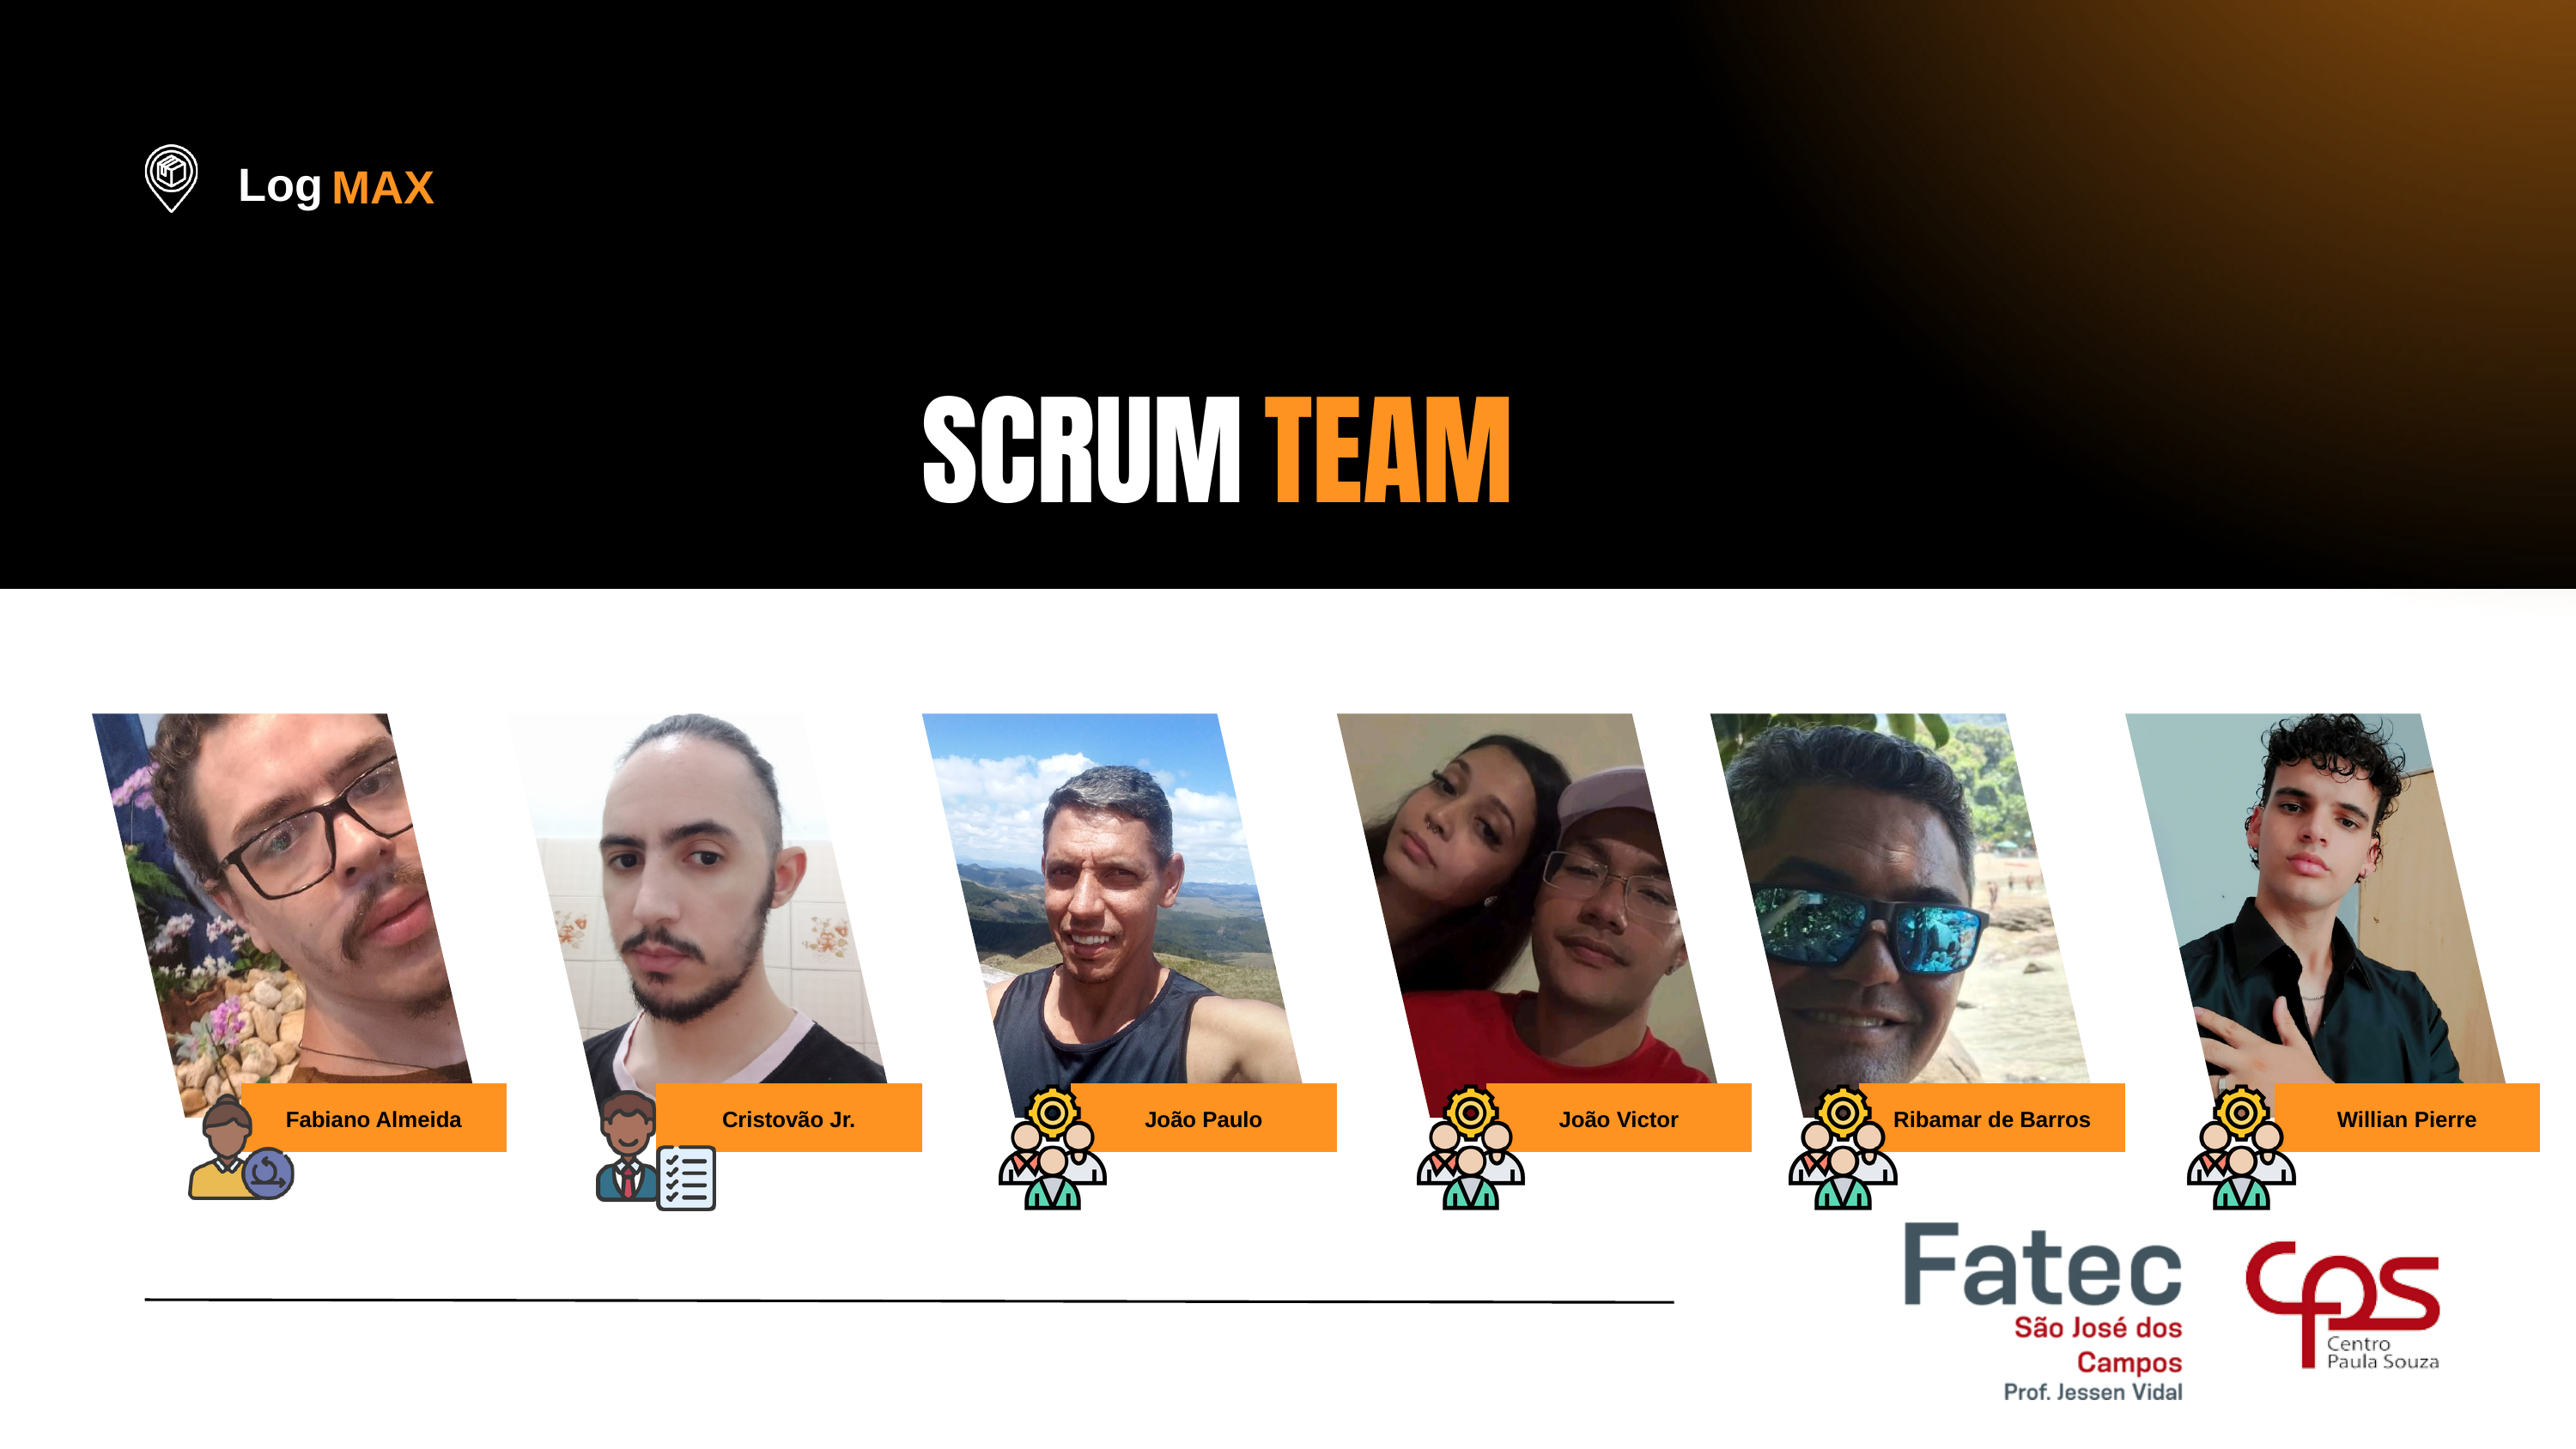

Log
MAX
TEAM
SCRUM

Fabiano Almeida
Cristovão Jr.
João Paulo
João Victor
Ribamar de Barros
Willian Pierre